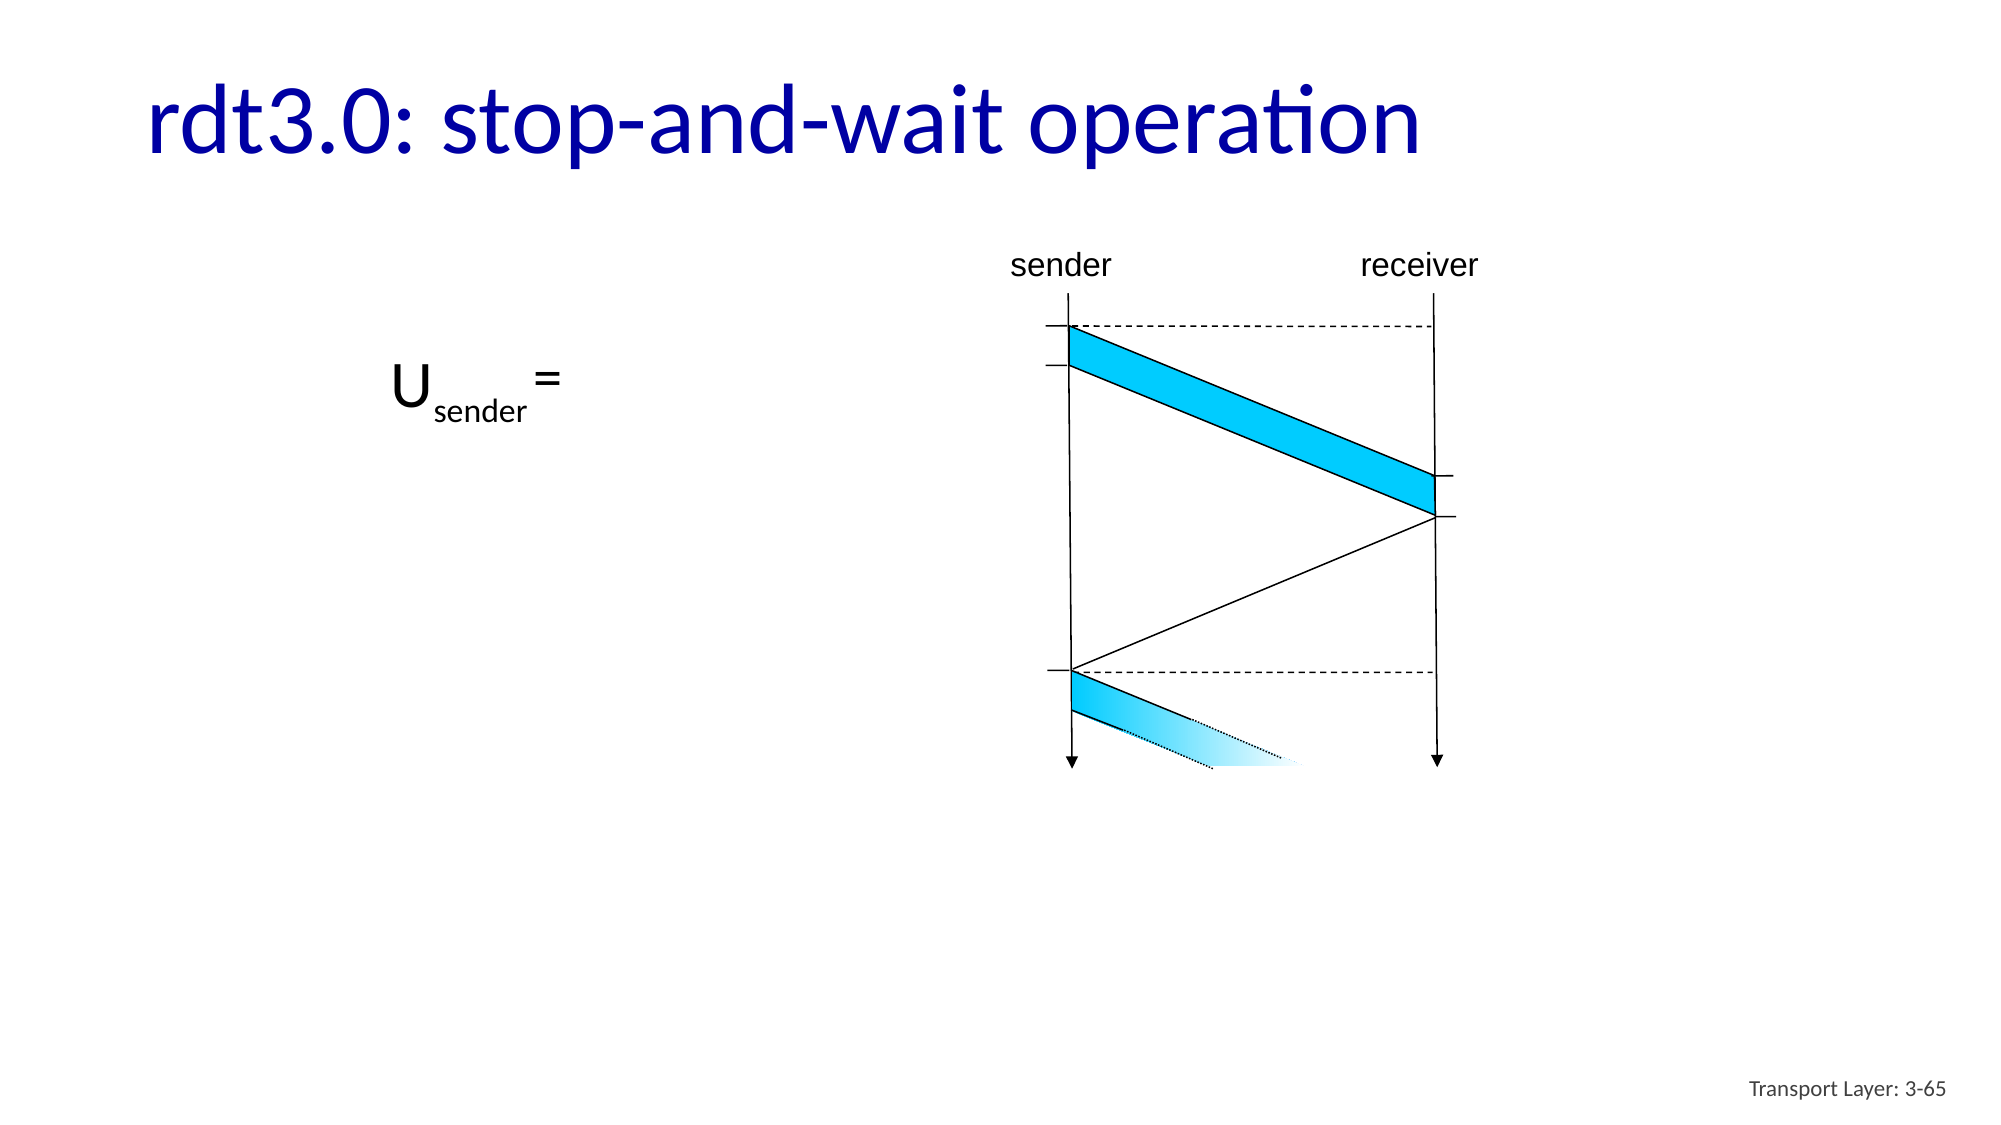

# rdt3.0: stop-and-wait operation
sender
receiver

=
Usender

Transport Layer: 3-65